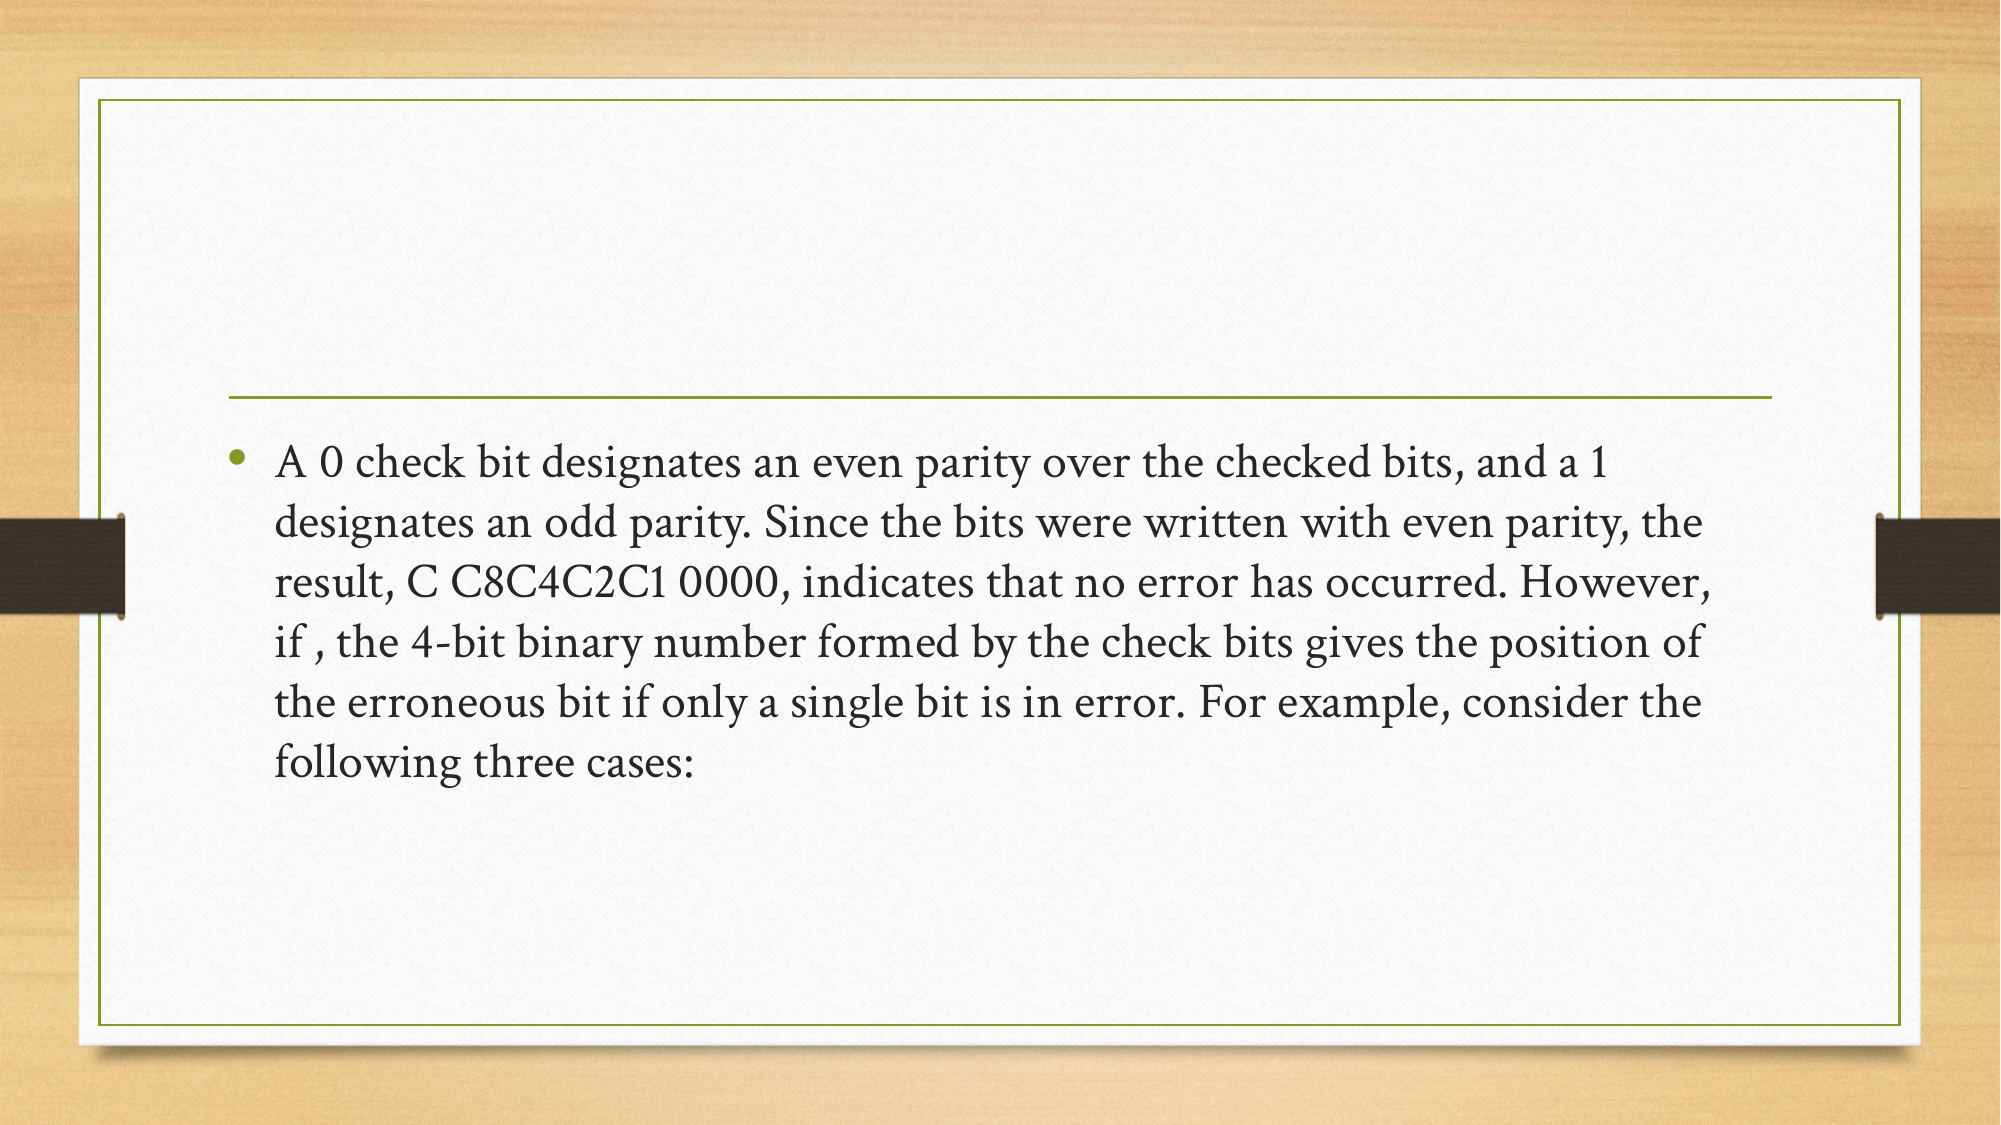

#
A 0 check bit designates an even parity over the checked bits, and a 1 designates an odd parity. Since the bits were written with even parity, the result, C C8C4C2C1 0000, indicates that no error has occurred. However, if , the 4-bit binary number formed by the check bits gives the position of the erroneous bit if only a single bit is in error. For example, consider the following three cases: